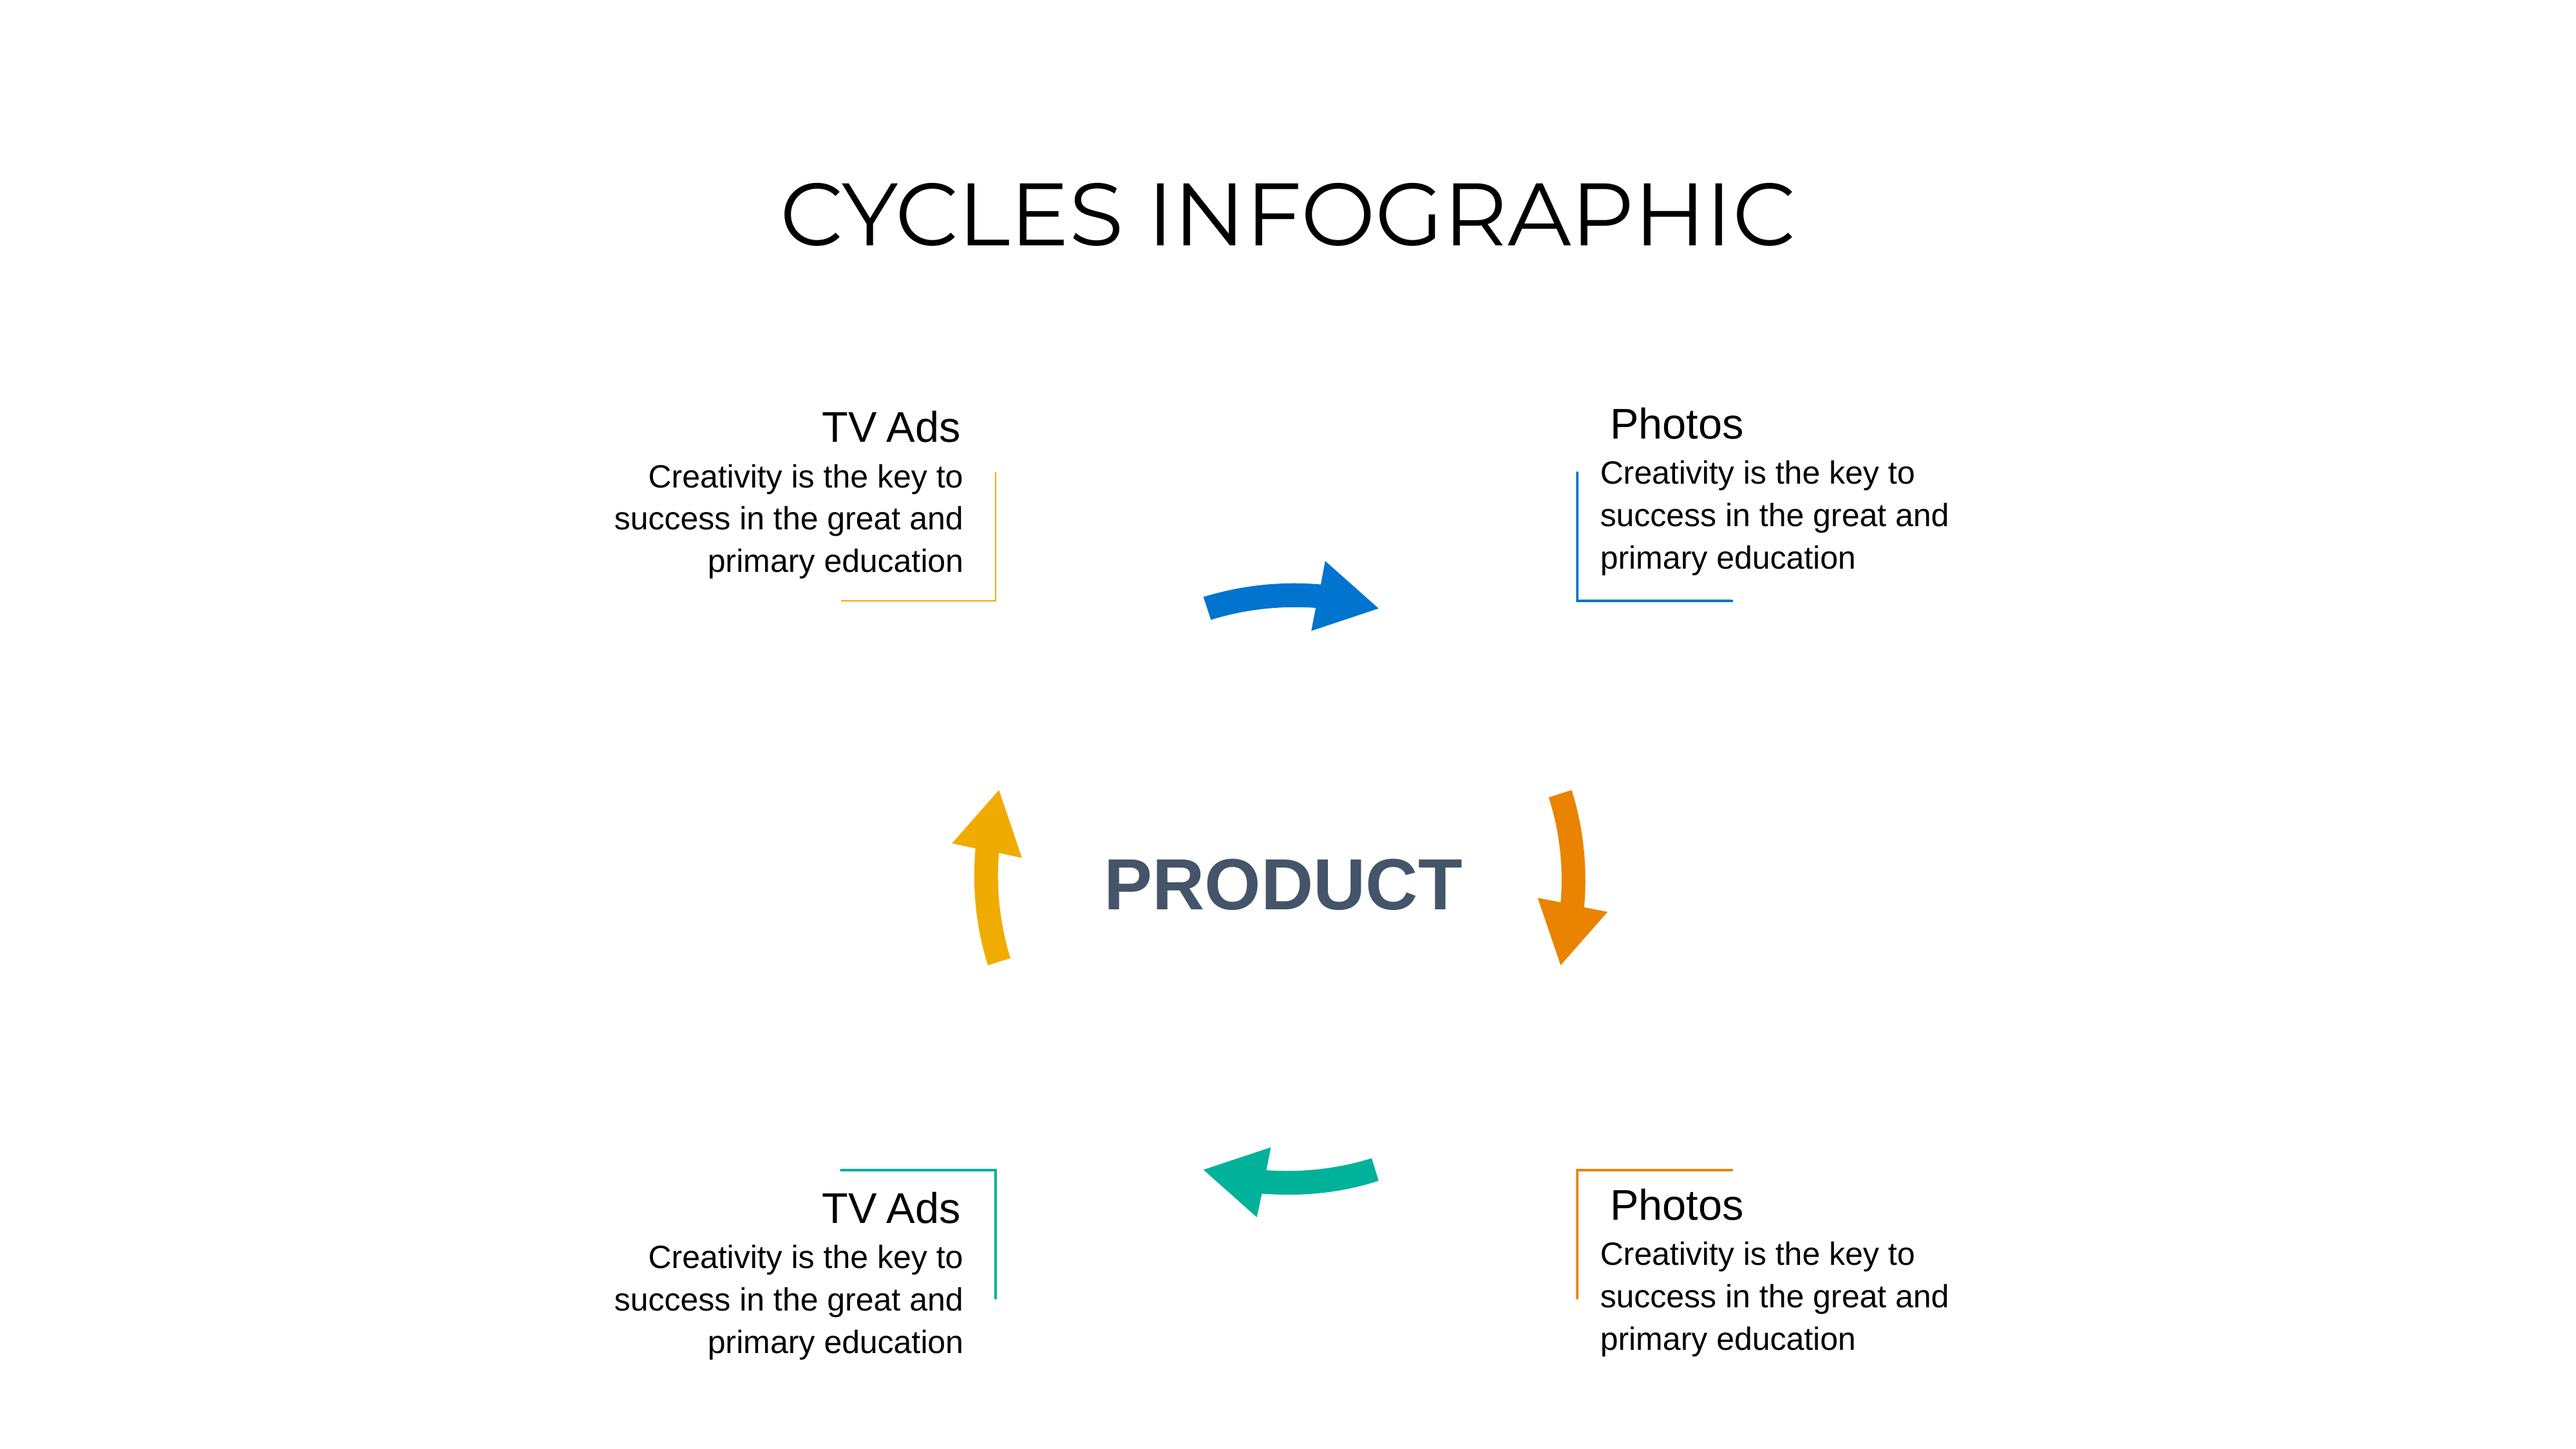

# CYCLES INFOGRAPHIC
Photos
TV Ads
Creativity is the key to success in the great and primary education
Creativity is the key to success in the great and primary education

PRODUCT

Photos

TV Ads
Creativity is the key to success in the great and primary education
Creativity is the key to success in the great and primary education